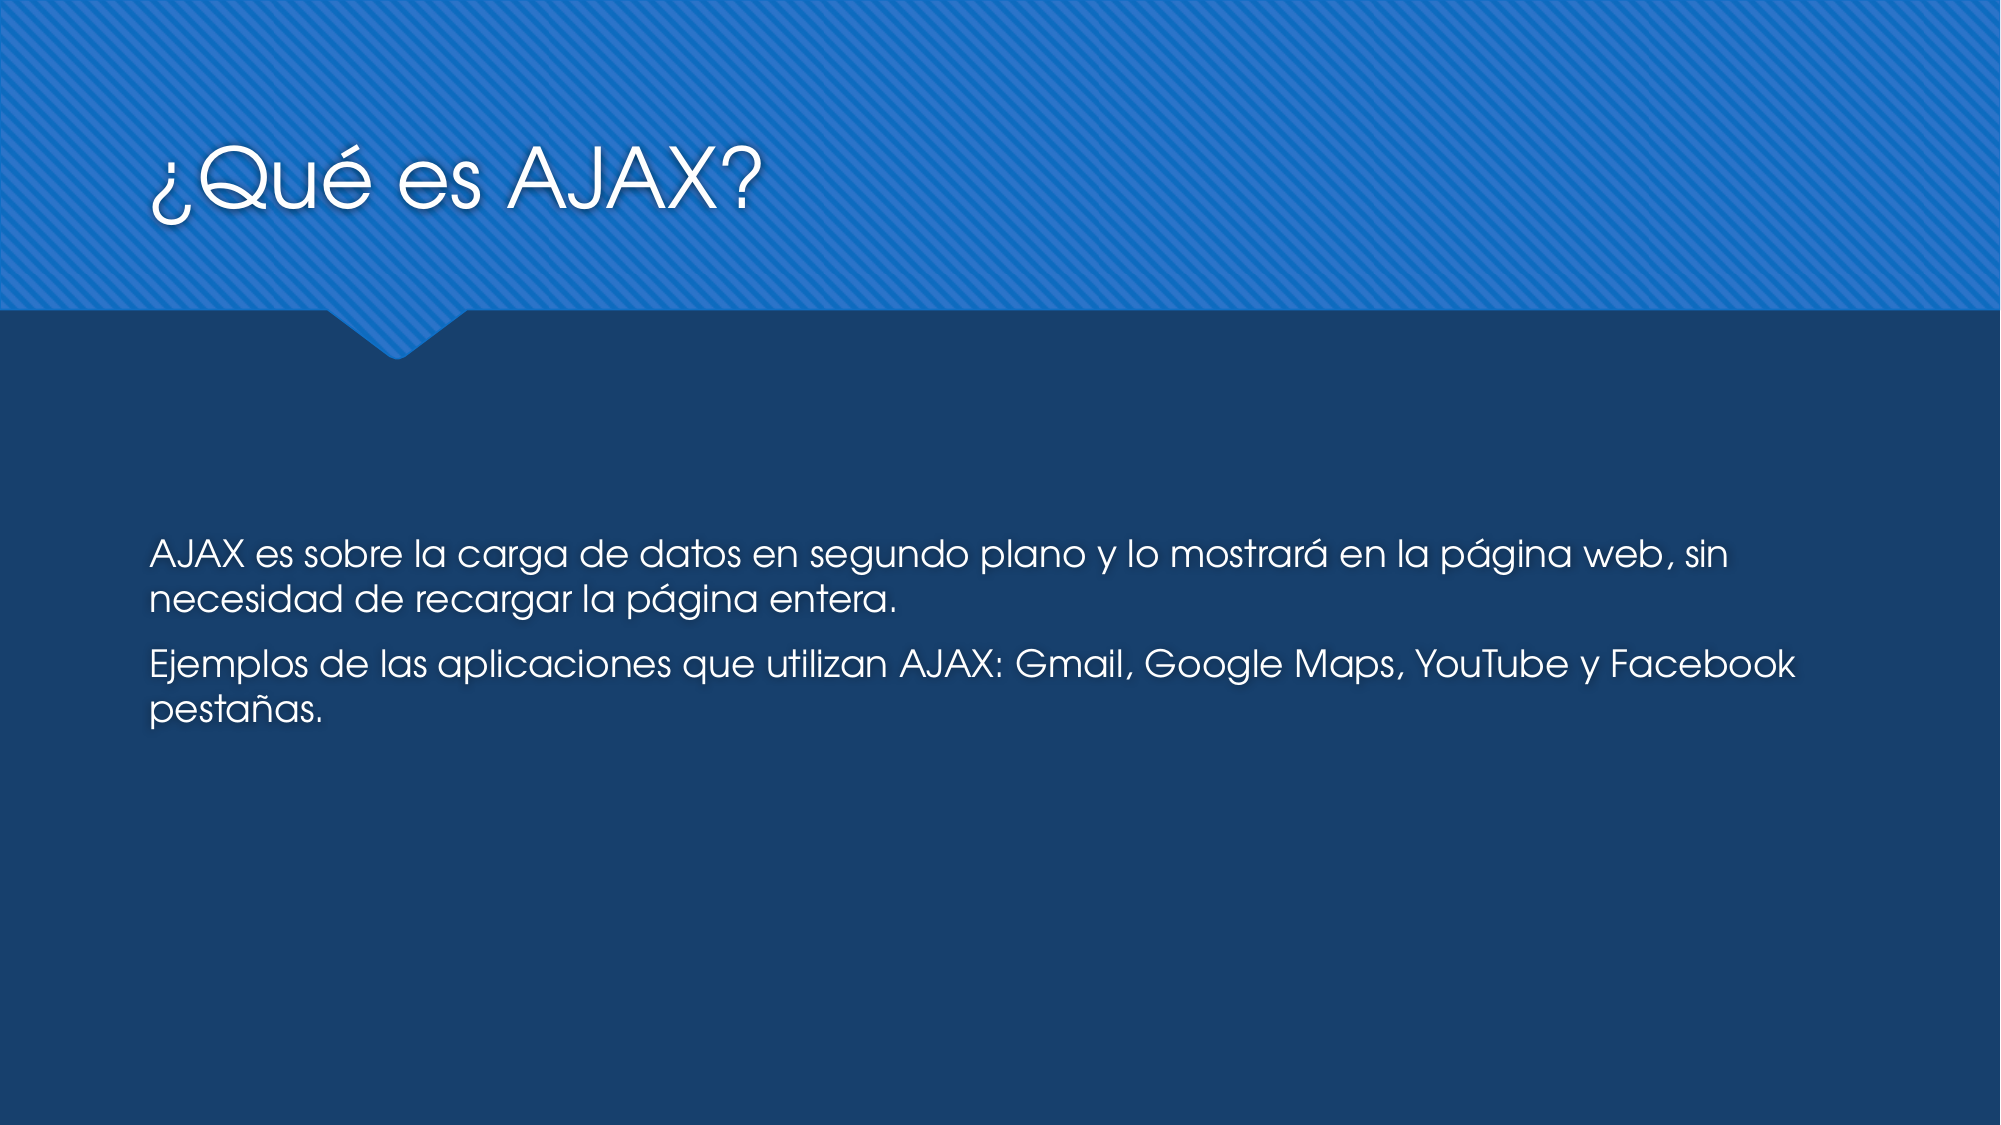

# ¿Qué es AJAX?
AJAX es sobre la carga de datos en segundo plano y lo mostrará en la página web, sin necesidad de recargar la página entera.
Ejemplos de las aplicaciones que utilizan AJAX: Gmail, Google Maps, YouTube y Facebook pestañas.